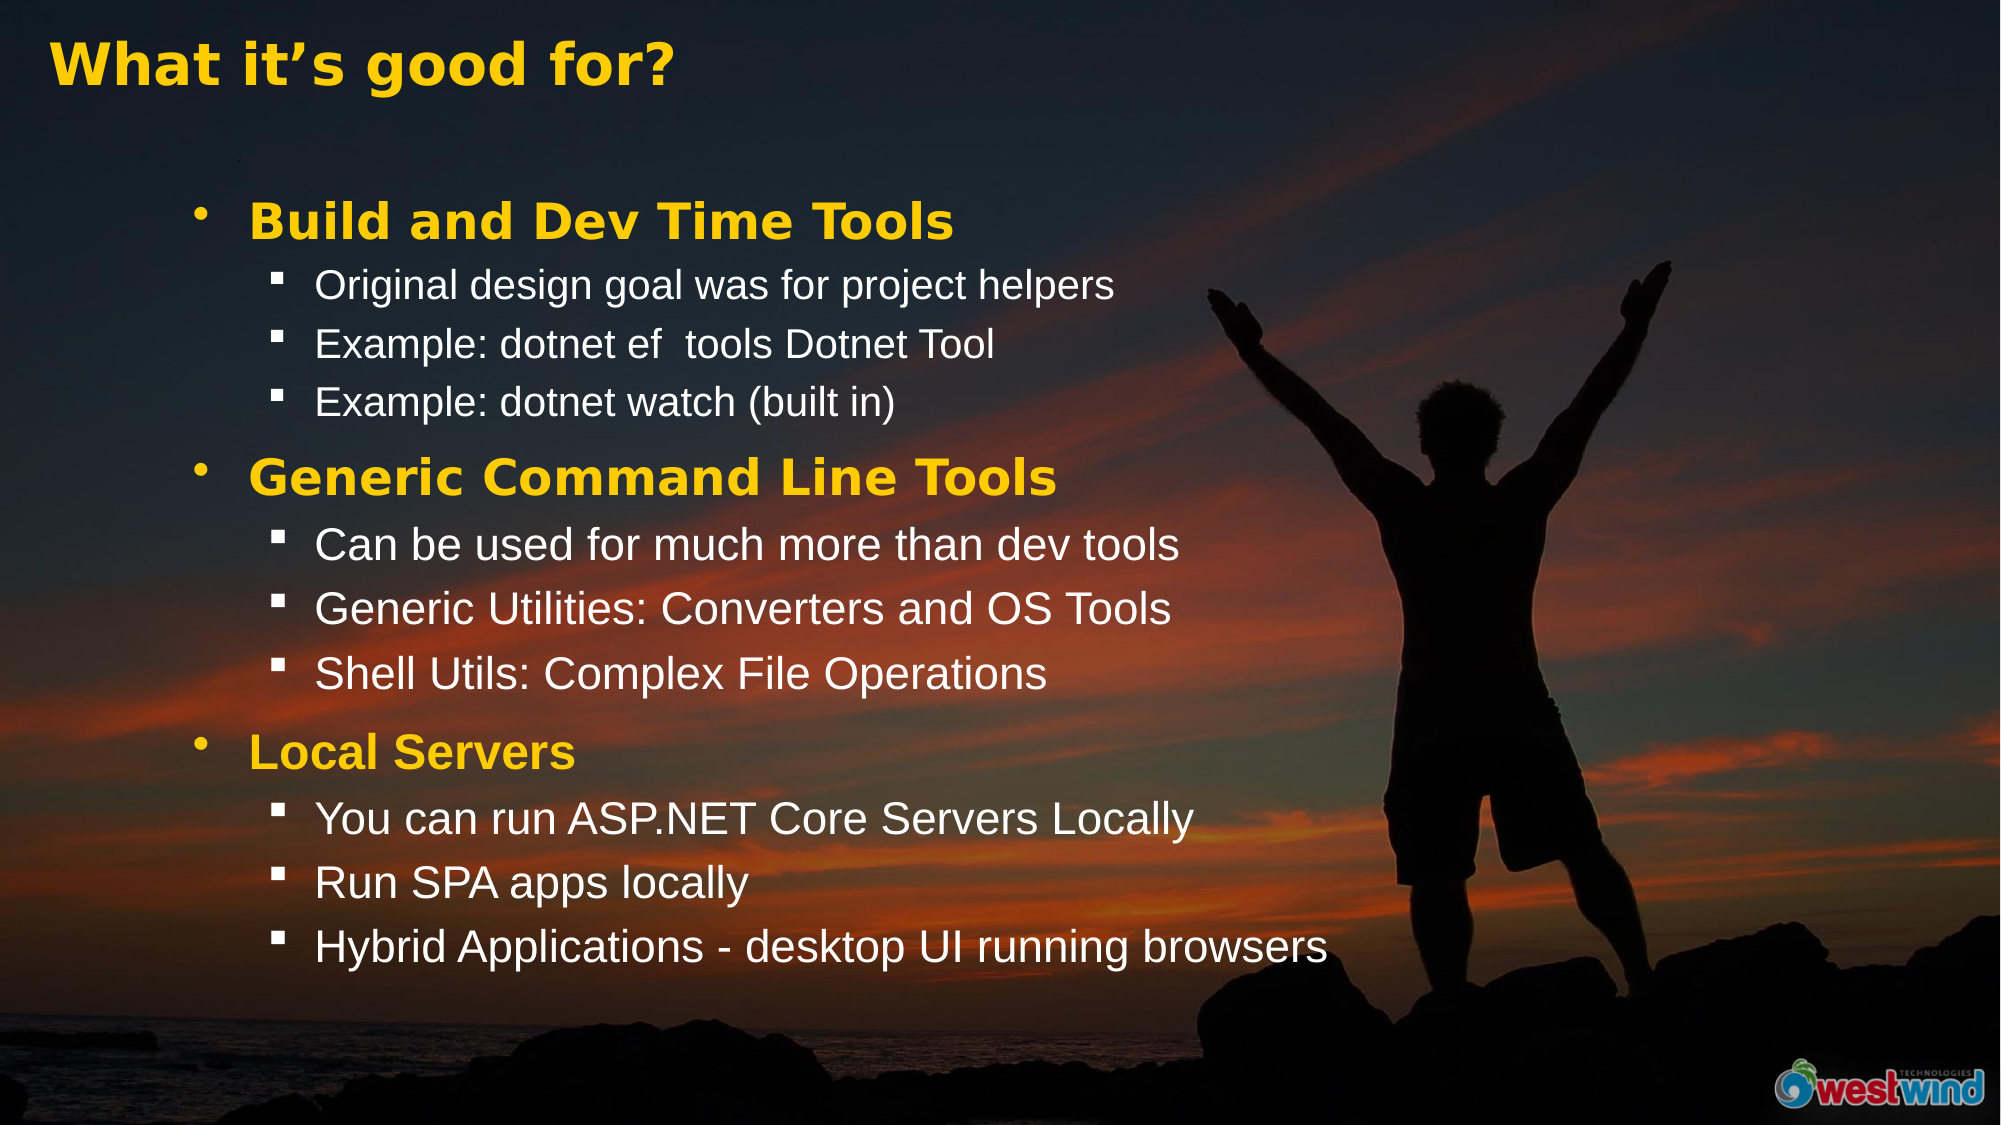

# What it’s good for?
Build and Dev Time Tools
Original design goal was for project helpers
Example: dotnet ef  tools Dotnet Tool
Example: dotnet watch (built in)
Generic Command Line Tools
Can be used for much more than dev tools
Generic Utilities: Converters and OS Tools
Shell Utils: Complex File Operations
Local Servers
You can run ASP.NET Core Servers Locally
Run SPA apps locally
Hybrid Applications - desktop UI running browsers